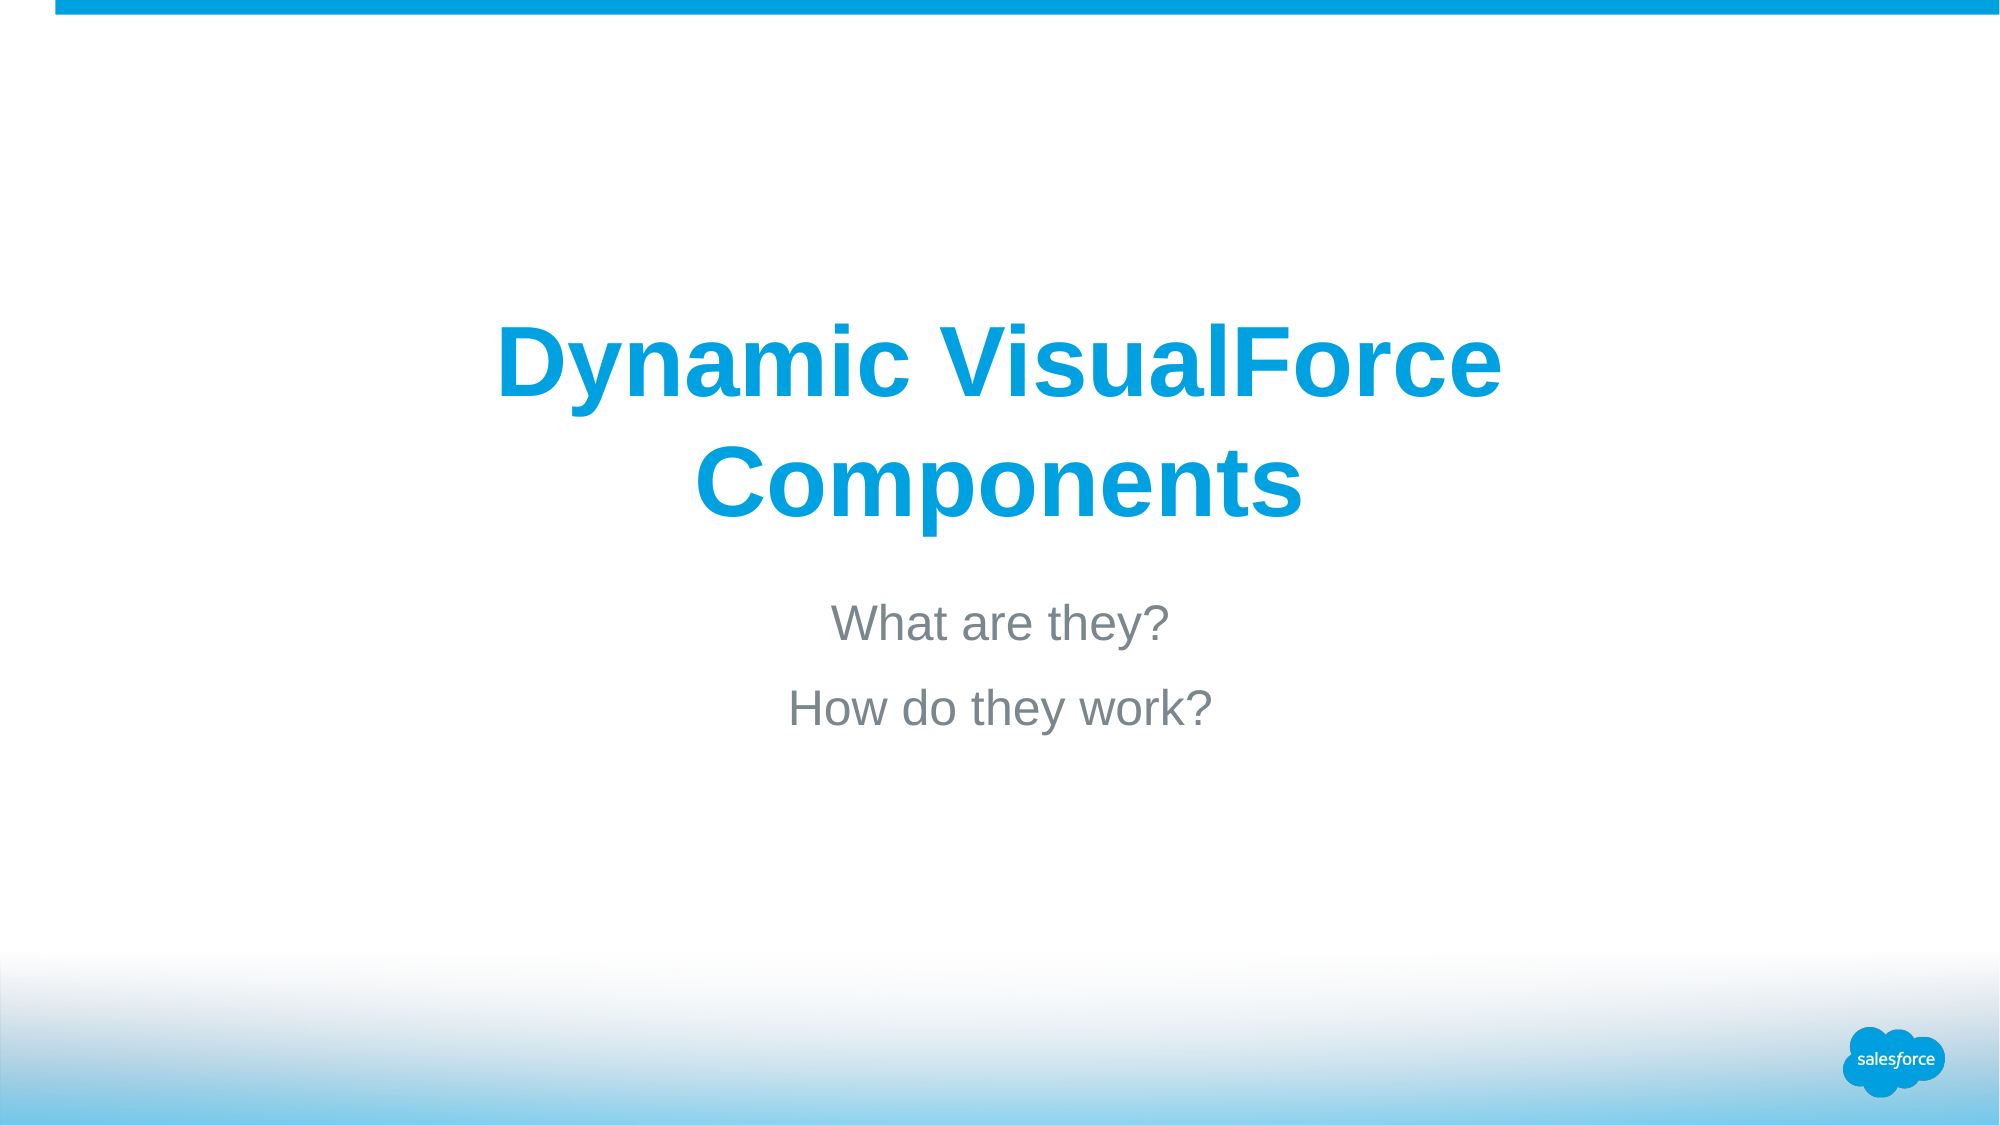

# Dynamic VisualForce Components
What are they?
How do they work?